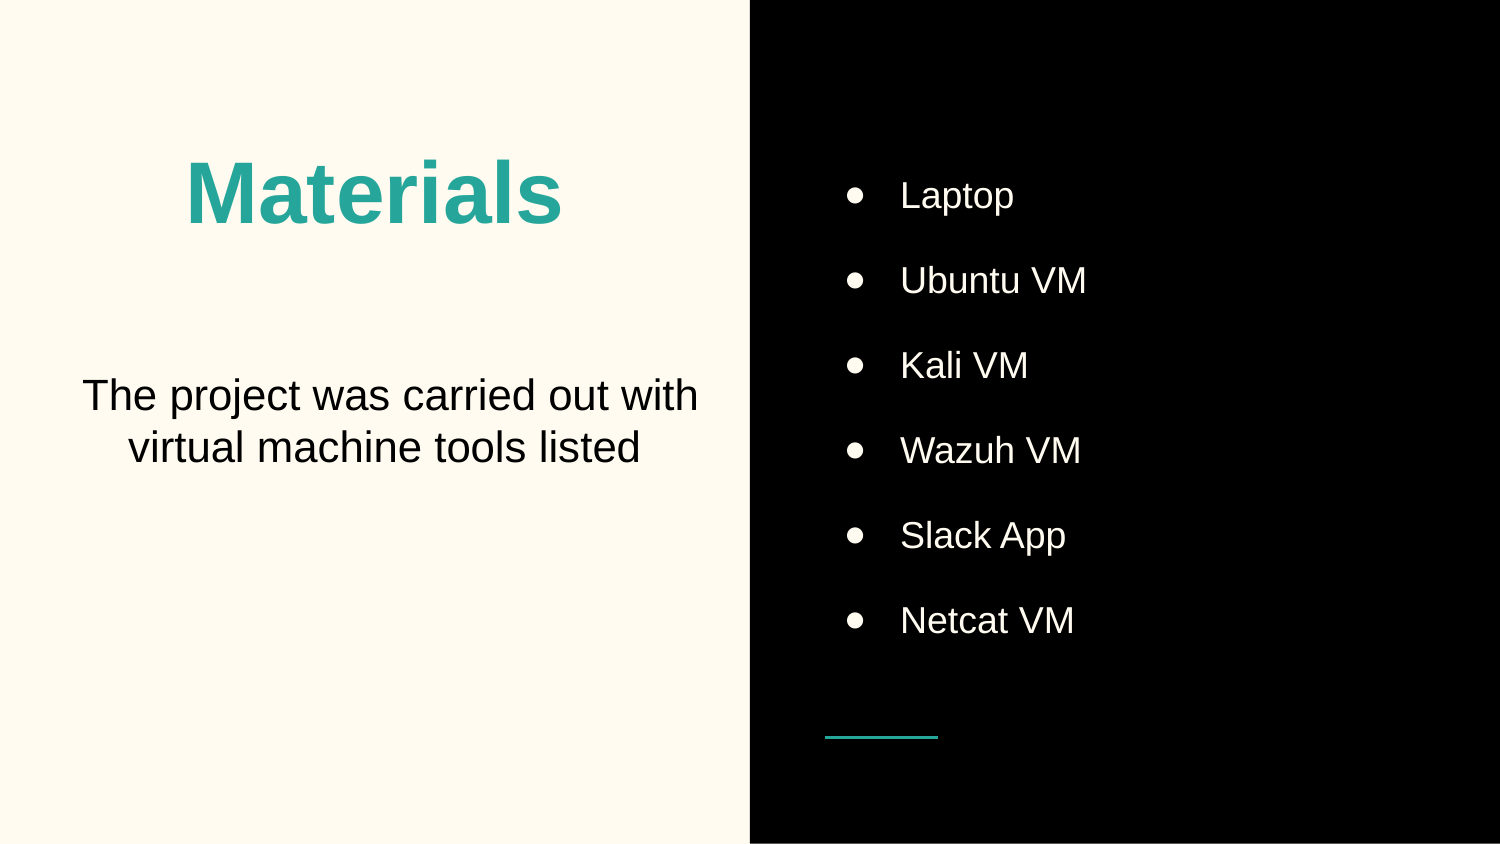

Laptop
Ubuntu VM
Kali VM
Wazuh VM
Slack App
Netcat VM
# Materials
The project was carried out with virtual machine tools listed